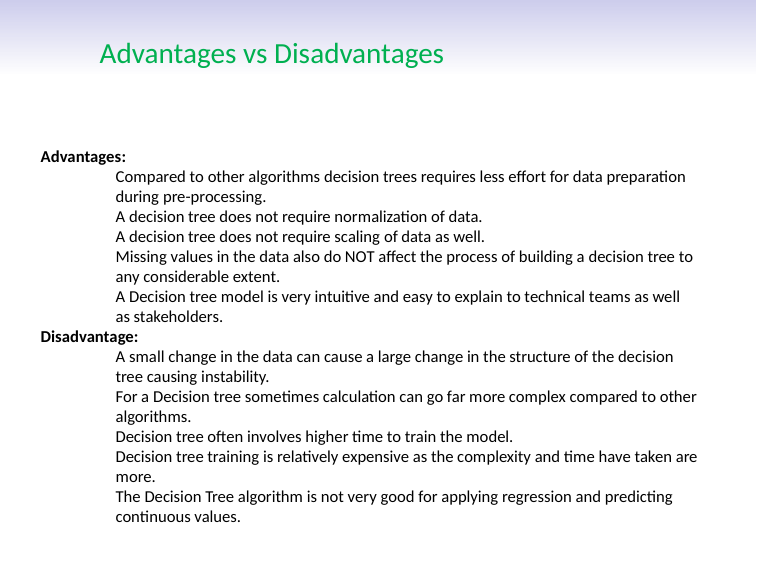

# Advantages vs Disadvantages
Advantages:
Compared to other algorithms decision trees requires less effort for data preparation during pre-processing.
A decision tree does not require normalization of data.
A decision tree does not require scaling of data as well.
Missing values in the data also do NOT affect the process of building a decision tree to any considerable extent.
A Decision tree model is very intuitive and easy to explain to technical teams as well as stakeholders.
Disadvantage:
A small change in the data can cause a large change in the structure of the decision tree causing instability.
For a Decision tree sometimes calculation can go far more complex compared to other algorithms.
Decision tree often involves higher time to train the model.
Decision tree training is relatively expensive as the complexity and time have taken are more.
The Decision Tree algorithm is not very good for applying regression and predicting continuous values.
Dr. Malak Abdullah
First Semester 2021-2022
59